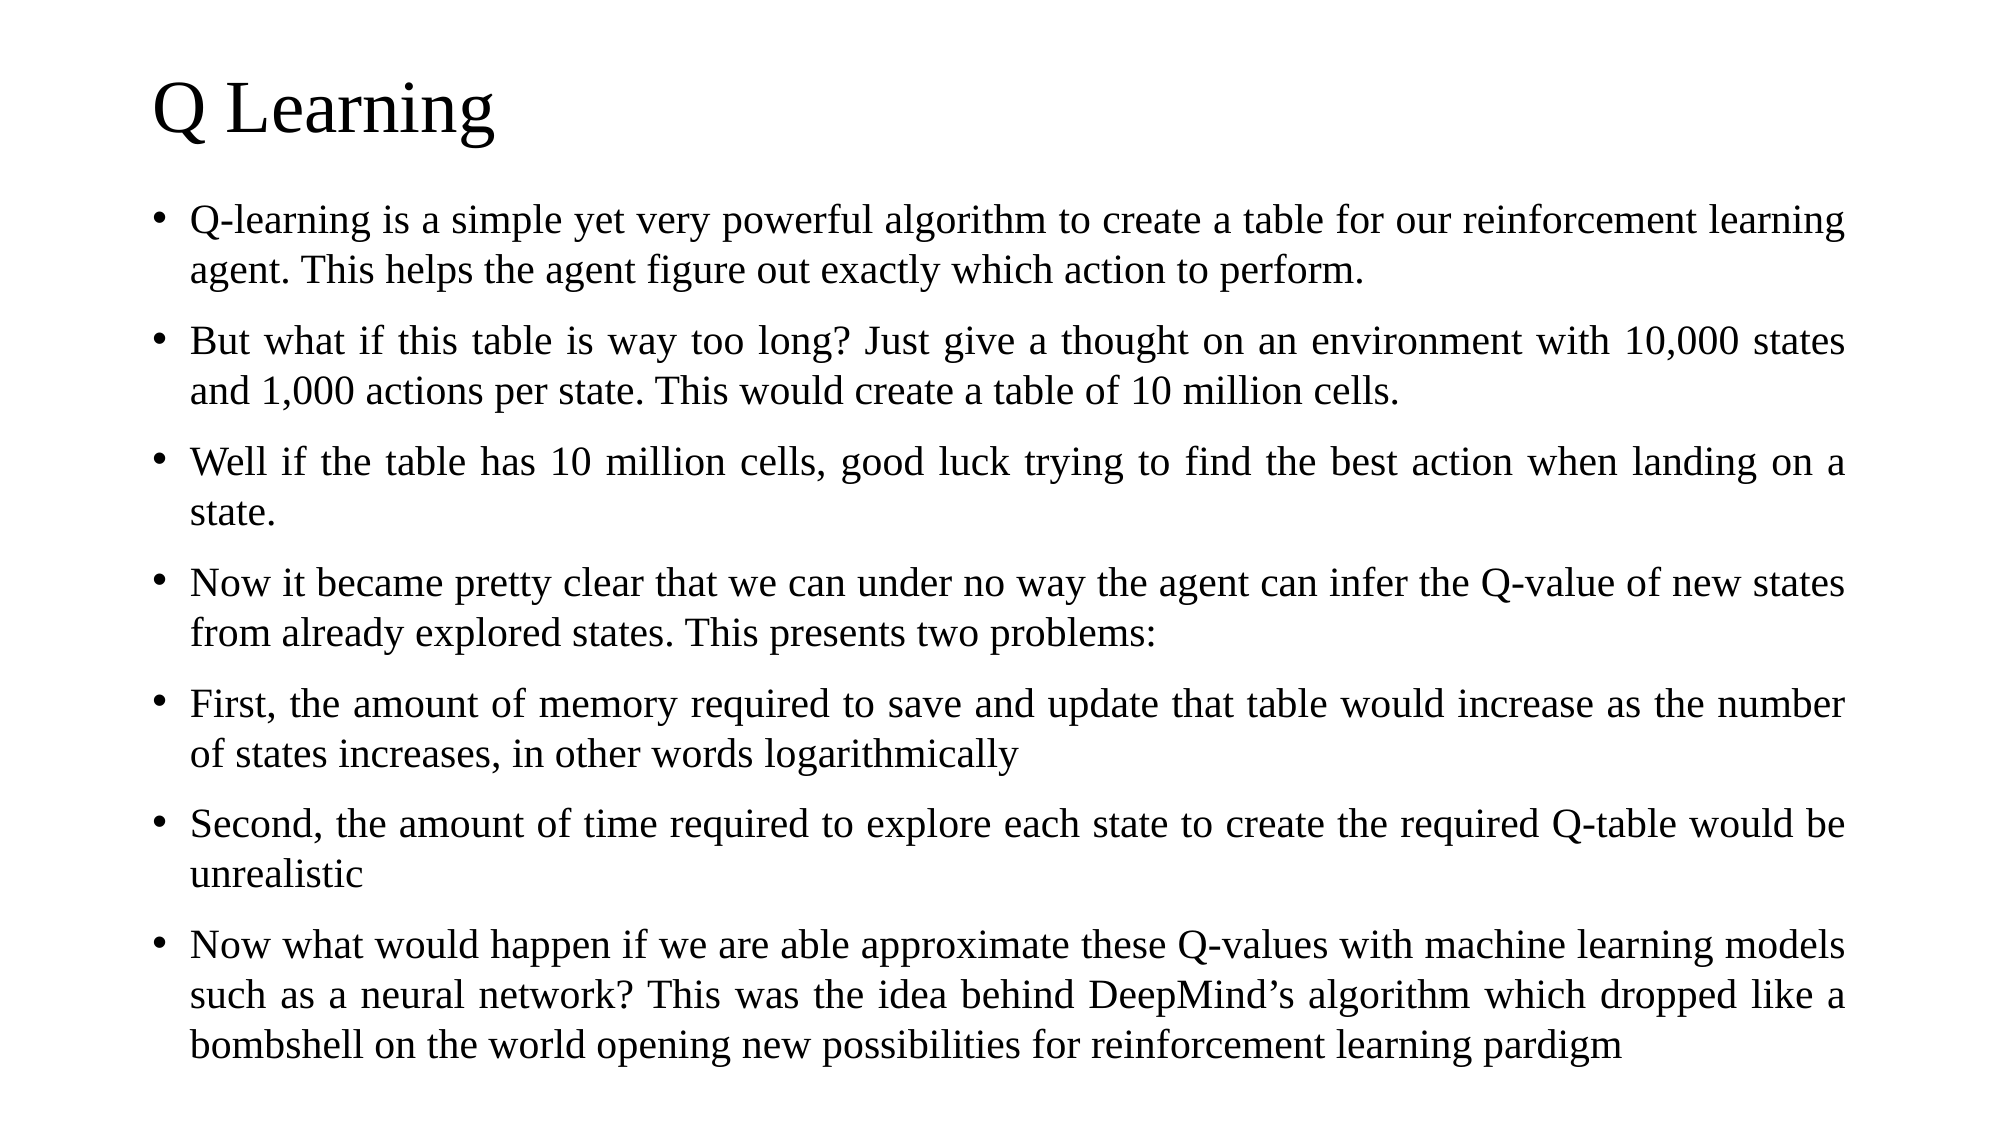

# Q Learning
Q-learning is a simple yet very powerful algorithm to create a table for our reinforcement learning agent. This helps the agent figure out exactly which action to perform.
But what if this table is way too long? Just give a thought on an environment with 10,000 states and 1,000 actions per state. This would create a table of 10 million cells.
Well if the table has 10 million cells, good luck trying to find the best action when landing on a state.
Now it became pretty clear that we can under no way the agent can infer the Q-value of new states from already explored states. This presents two problems:
First, the amount of memory required to save and update that table would increase as the number of states increases, in other words logarithmically
Second, the amount of time required to explore each state to create the required Q-table would be unrealistic
Now what would happen if we are able approximate these Q-values with machine learning models such as a neural network? This was the idea behind DeepMind’s algorithm which dropped like a bombshell on the world opening new possibilities for reinforcement learning pardigm